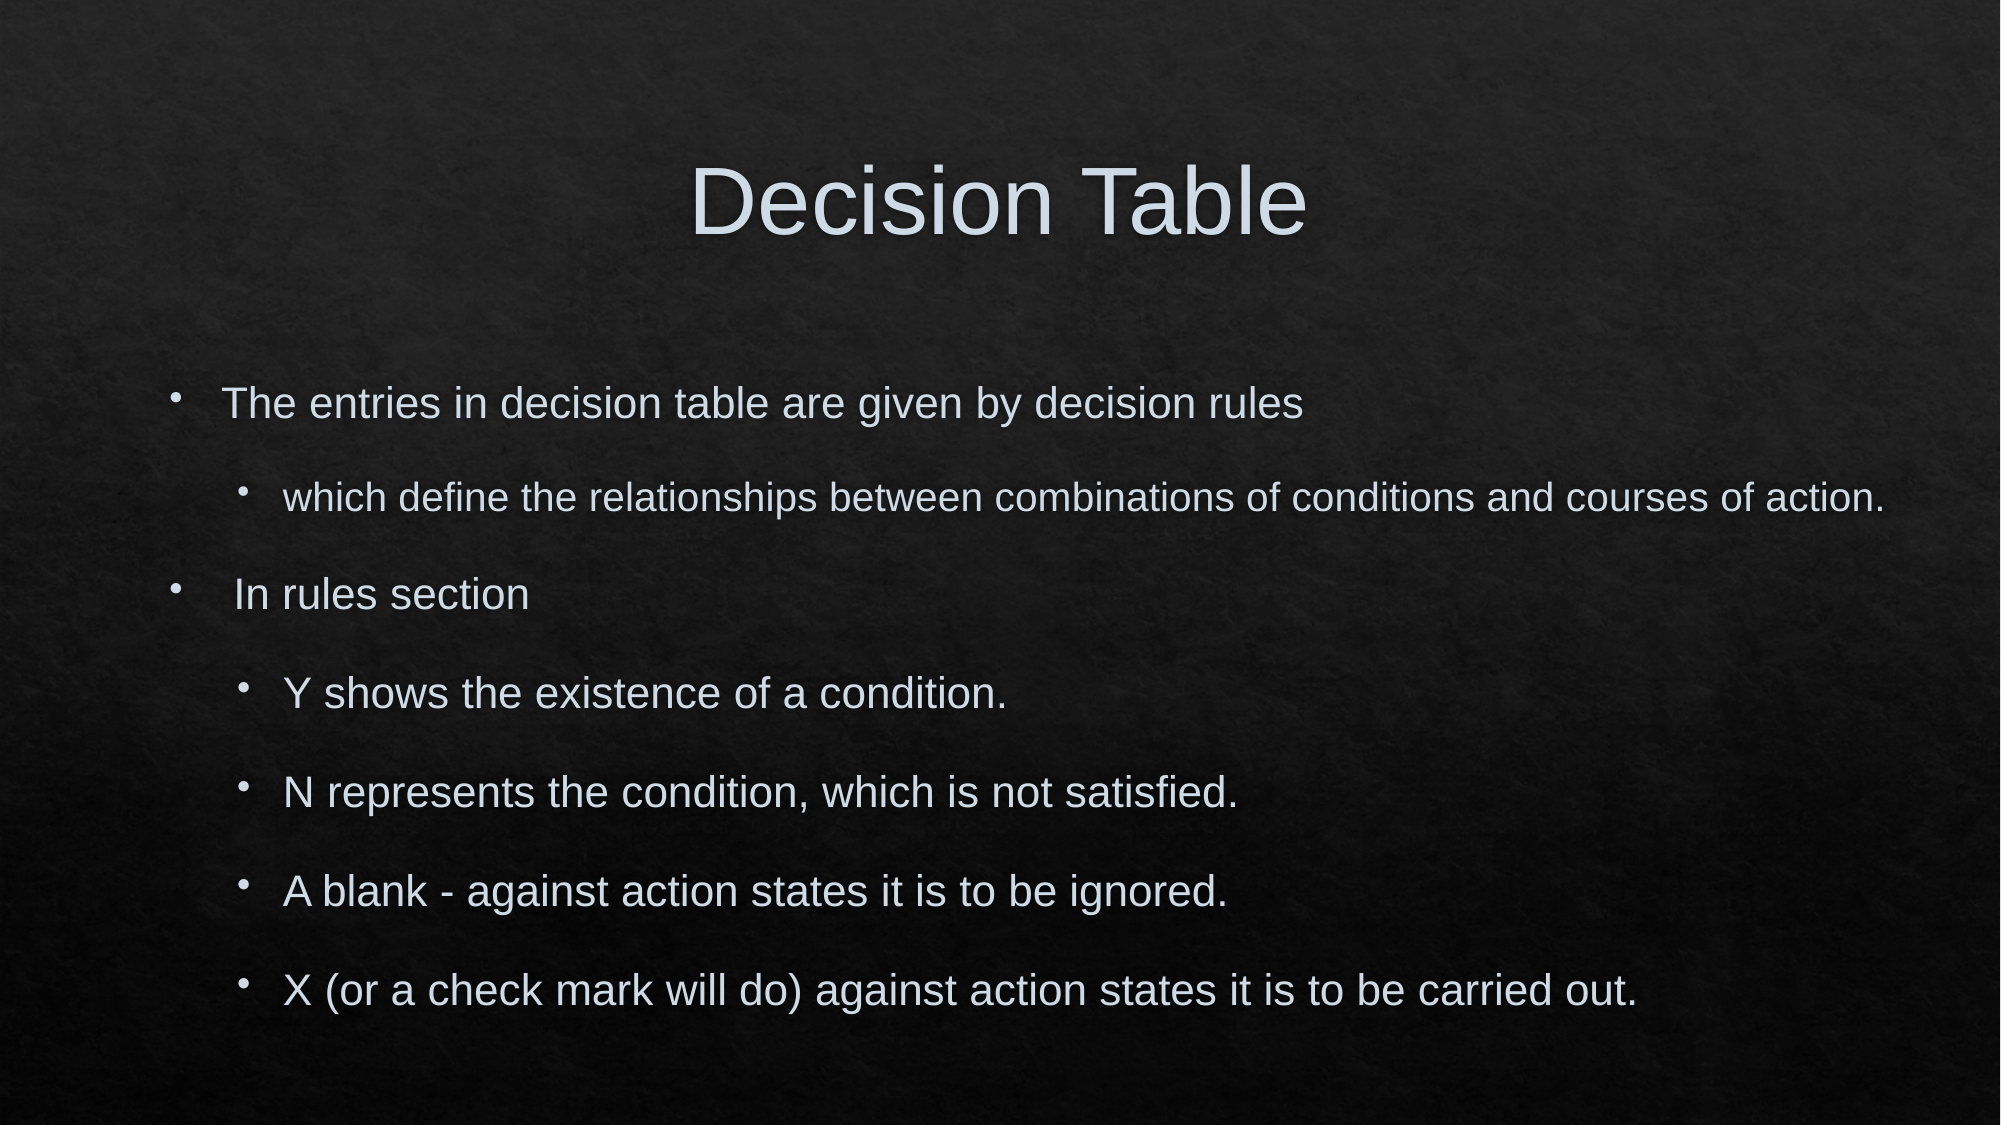

# Decision Table
The entries in decision table are given by decision rules
which define the relationships between combinations of conditions and courses of action.
 In rules section
Y shows the existence of a condition.
N represents the condition, which is not satisfied.
A blank - against action states it is to be ignored.
X (or a check mark will do) against action states it is to be carried out.